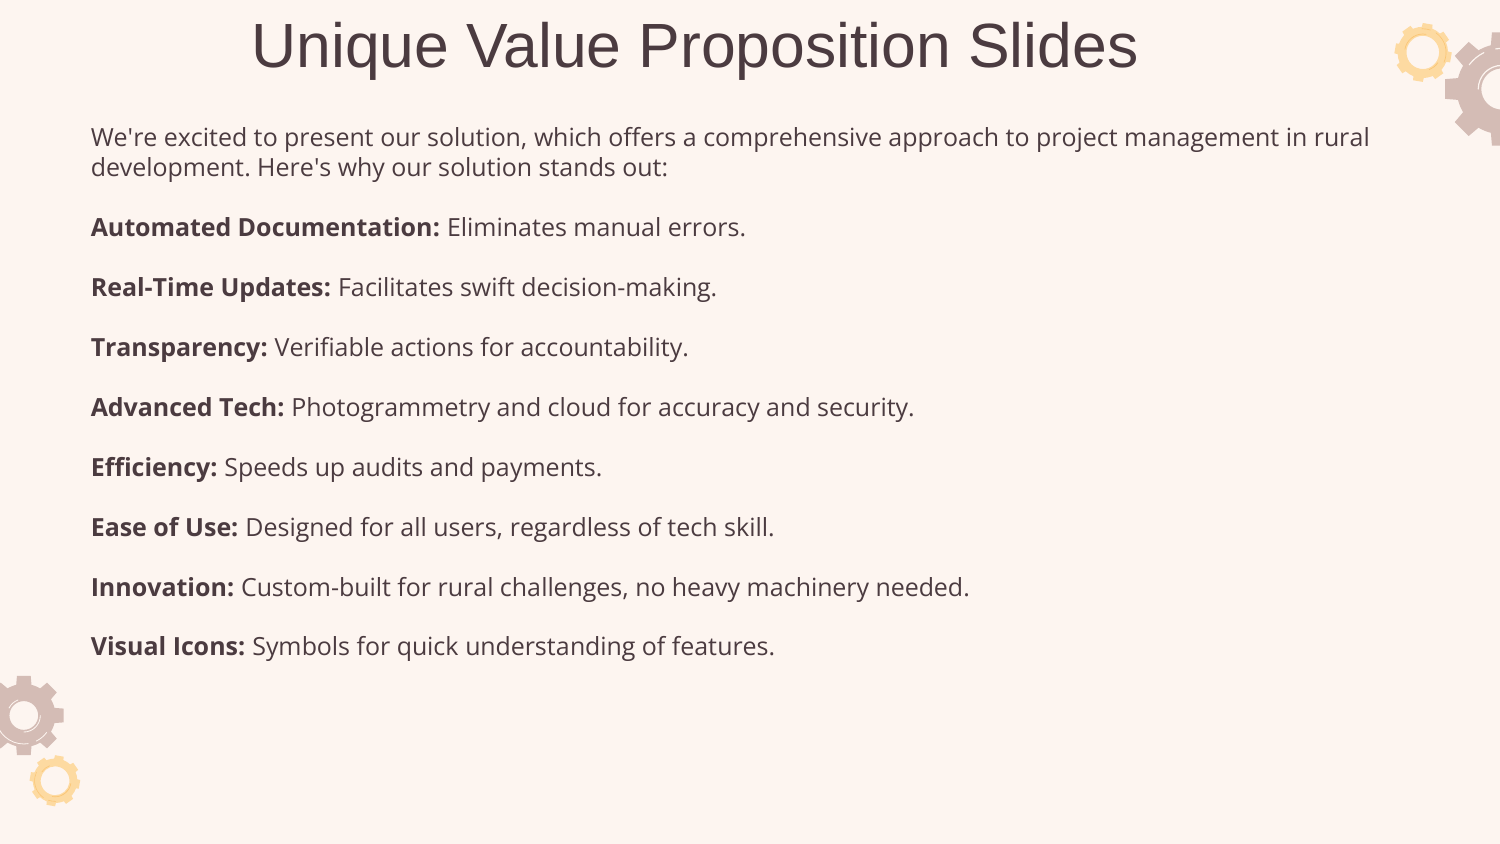

# Unique Value Proposition Slides
We're excited to present our solution, which offers a comprehensive approach to project management in rural development. Here's why our solution stands out:

Automated Documentation: Eliminates manual errors.

Real-Time Updates: Facilitates swift decision-making.

Transparency: Verifiable actions for accountability.

Advanced Tech: Photogrammetry and cloud for accuracy and security.

Efficiency: Speeds up audits and payments.

Ease of Use: Designed for all users, regardless of tech skill.

Innovation: Custom-built for rural challenges, no heavy machinery needed.

Visual Icons: Symbols for quick understanding of features.